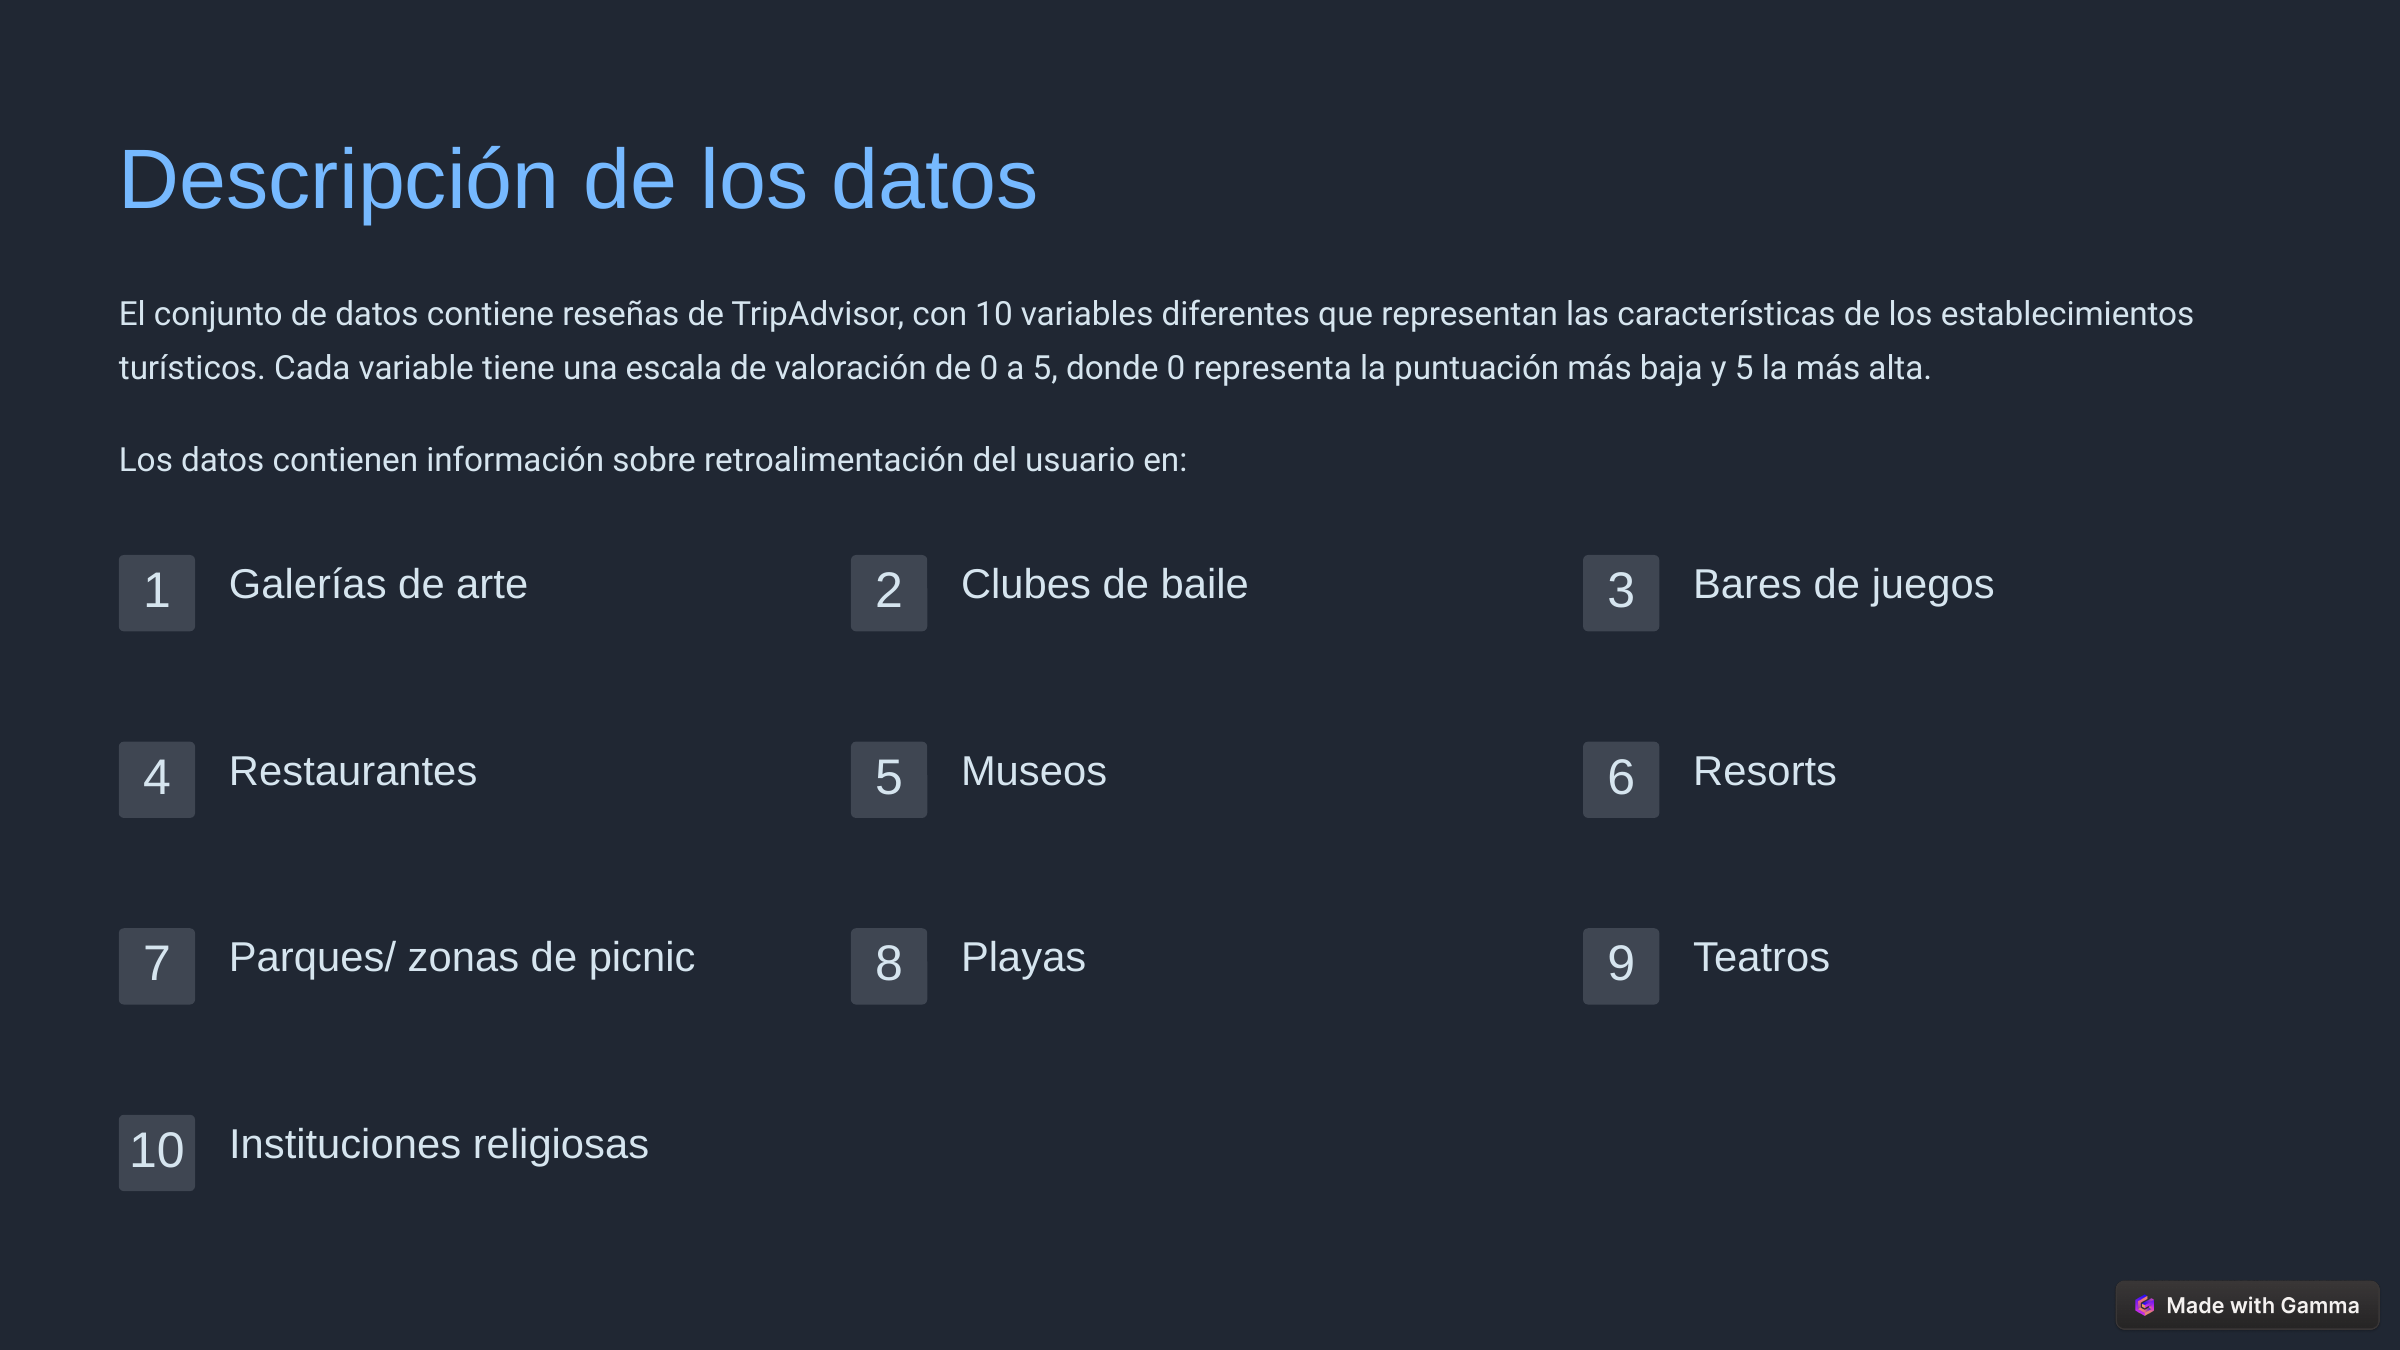

Descripción de los datos
El conjunto de datos contiene reseñas de TripAdvisor, con 10 variables diferentes que representan las características de los establecimientos turísticos. Cada variable tiene una escala de valoración de 0 a 5, donde 0 representa la puntuación más baja y 5 la más alta.
Los datos contienen información sobre retroalimentación del usuario en:

Galerías de arte

Clubes de baile

Bares de juegos
1
2
3

Restaurantes

Museos

Resorts
4
5
6

Parques/ zonas de picnic

Playas

Teatros
7
8
9

Instituciones religiosas
10